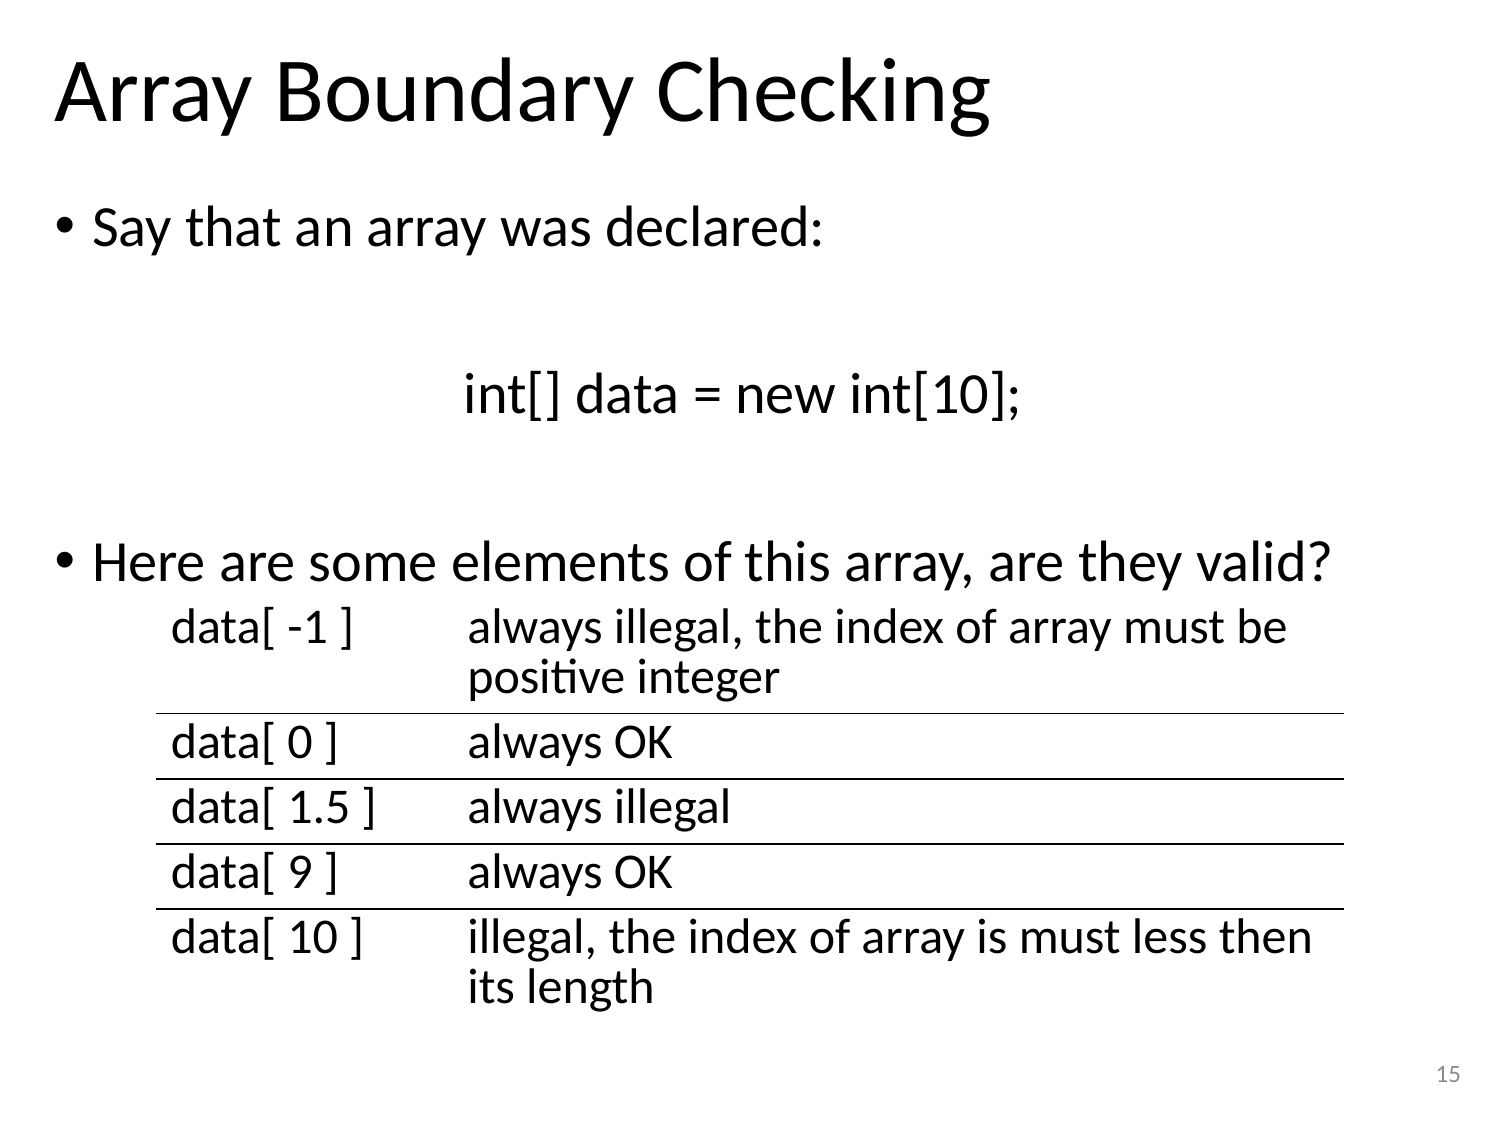

# Array Boundary Checking
Say that an array was declared:

int[] data = new int[10];

Here are some elements of this array, are they valid?
| data[ -1 ] | always illegal, the index of array must be positive integer |
| --- | --- |
| data[ 0 ] | always OK |
| data[ 1.5 ] | always illegal |
| data[ 9 ] | always OK |
| data[ 10 ] | illegal, the index of array is must less then its length |
15